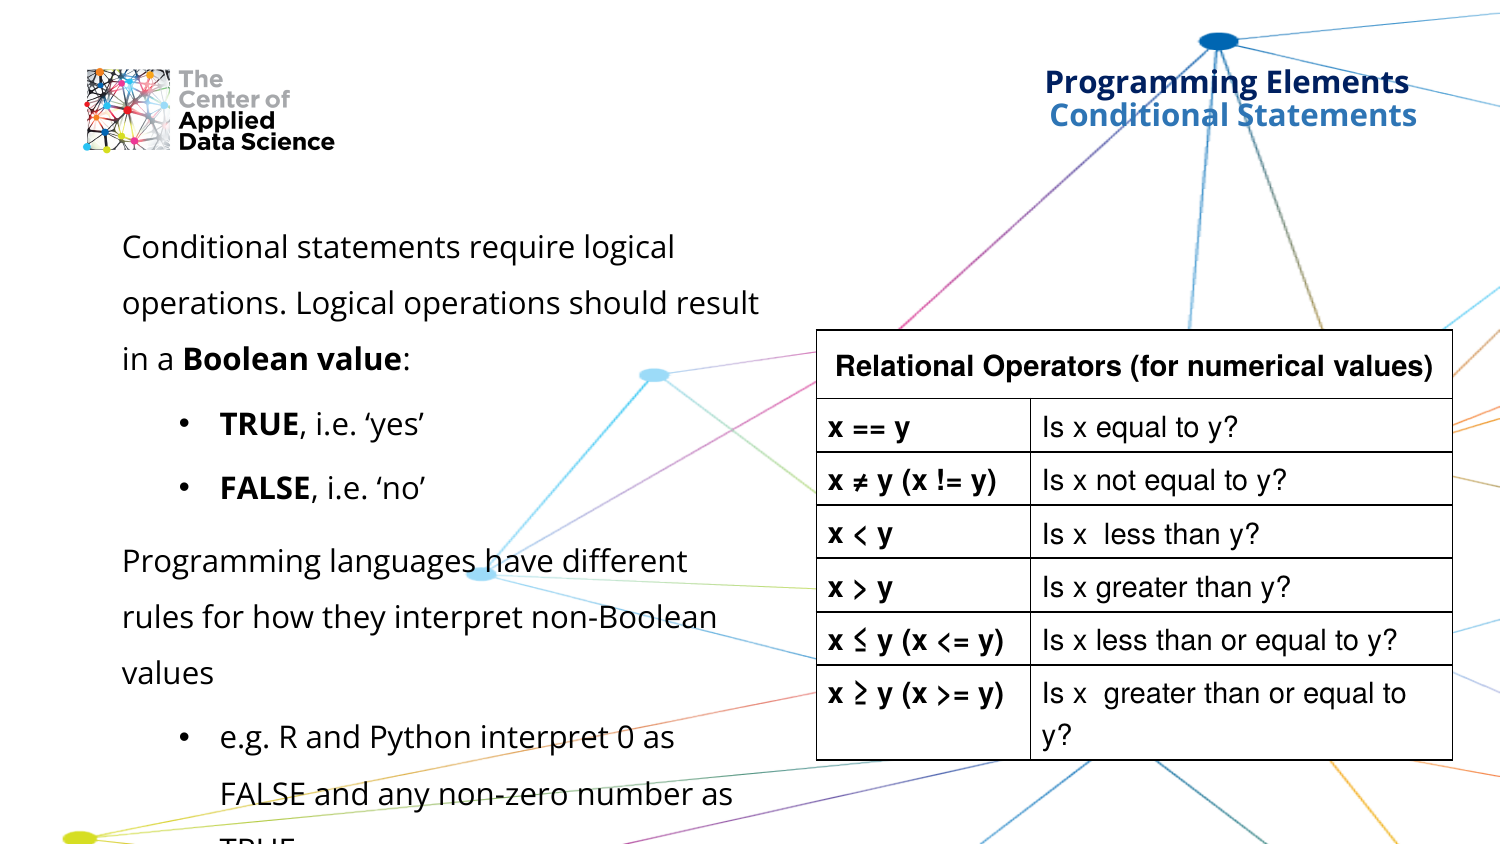

# Programming Elements Conditional Statements
Conditional statements require logical operations. Logical operations should result in a Boolean value:
TRUE, i.e. ‘yes’
FALSE, i.e. ‘no’
Programming languages have different rules for how they interpret non-Boolean values
e.g. R and Python interpret 0 as FALSE and any non-zero number as TRUE

| Relational Operators (for numerical values) |  |
| --- | --- |
| x == y | Is x equal to y? |
| x ≠ y (x != y) | Is x not equal to y? |
| x < y | Is x less than y? |
| x > y | Is x greater than y? |
| x ≤ y (x <= y) | Is x less than or equal to y? |
| x ≥ y (x >= y) | Is x greater than or equal to y? |